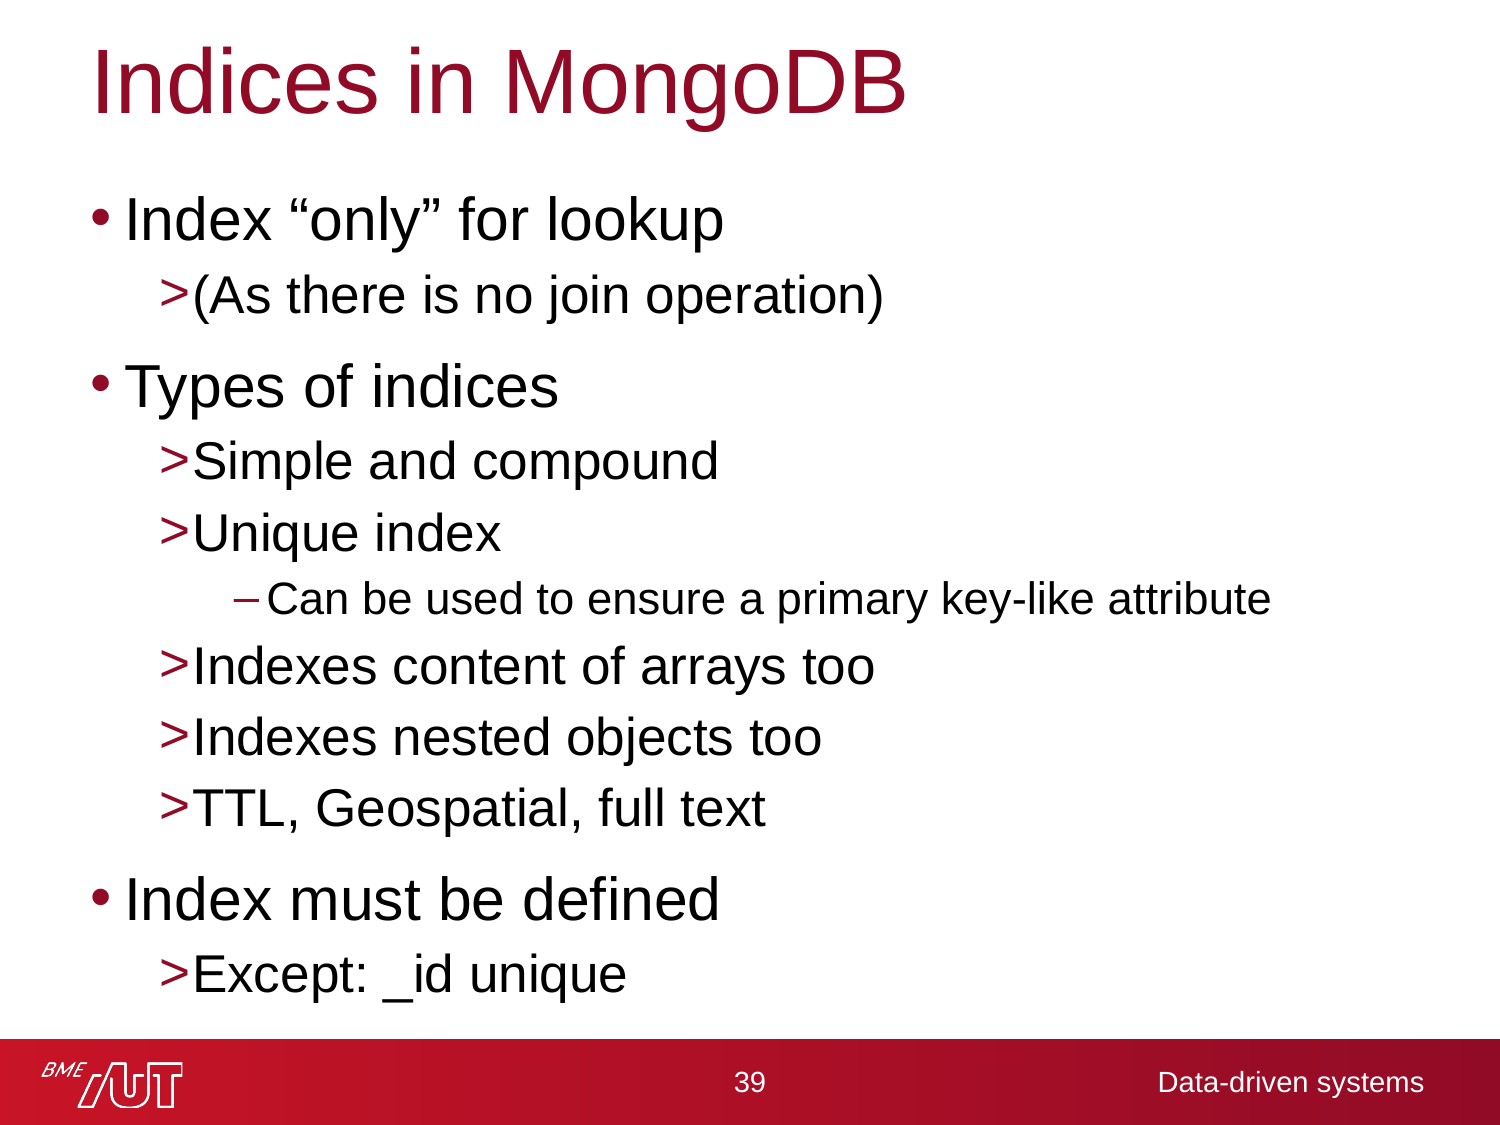

# Indices in MongoDB
Index “only” for lookup
(As there is no join operation)
Types of indices
Simple and compound
Unique index
Can be used to ensure a primary key-like attribute
Indexes content of arrays too
Indexes nested objects too
TTL, Geospatial, full text
Index must be defined
Except: _id unique
39
Data-driven systems